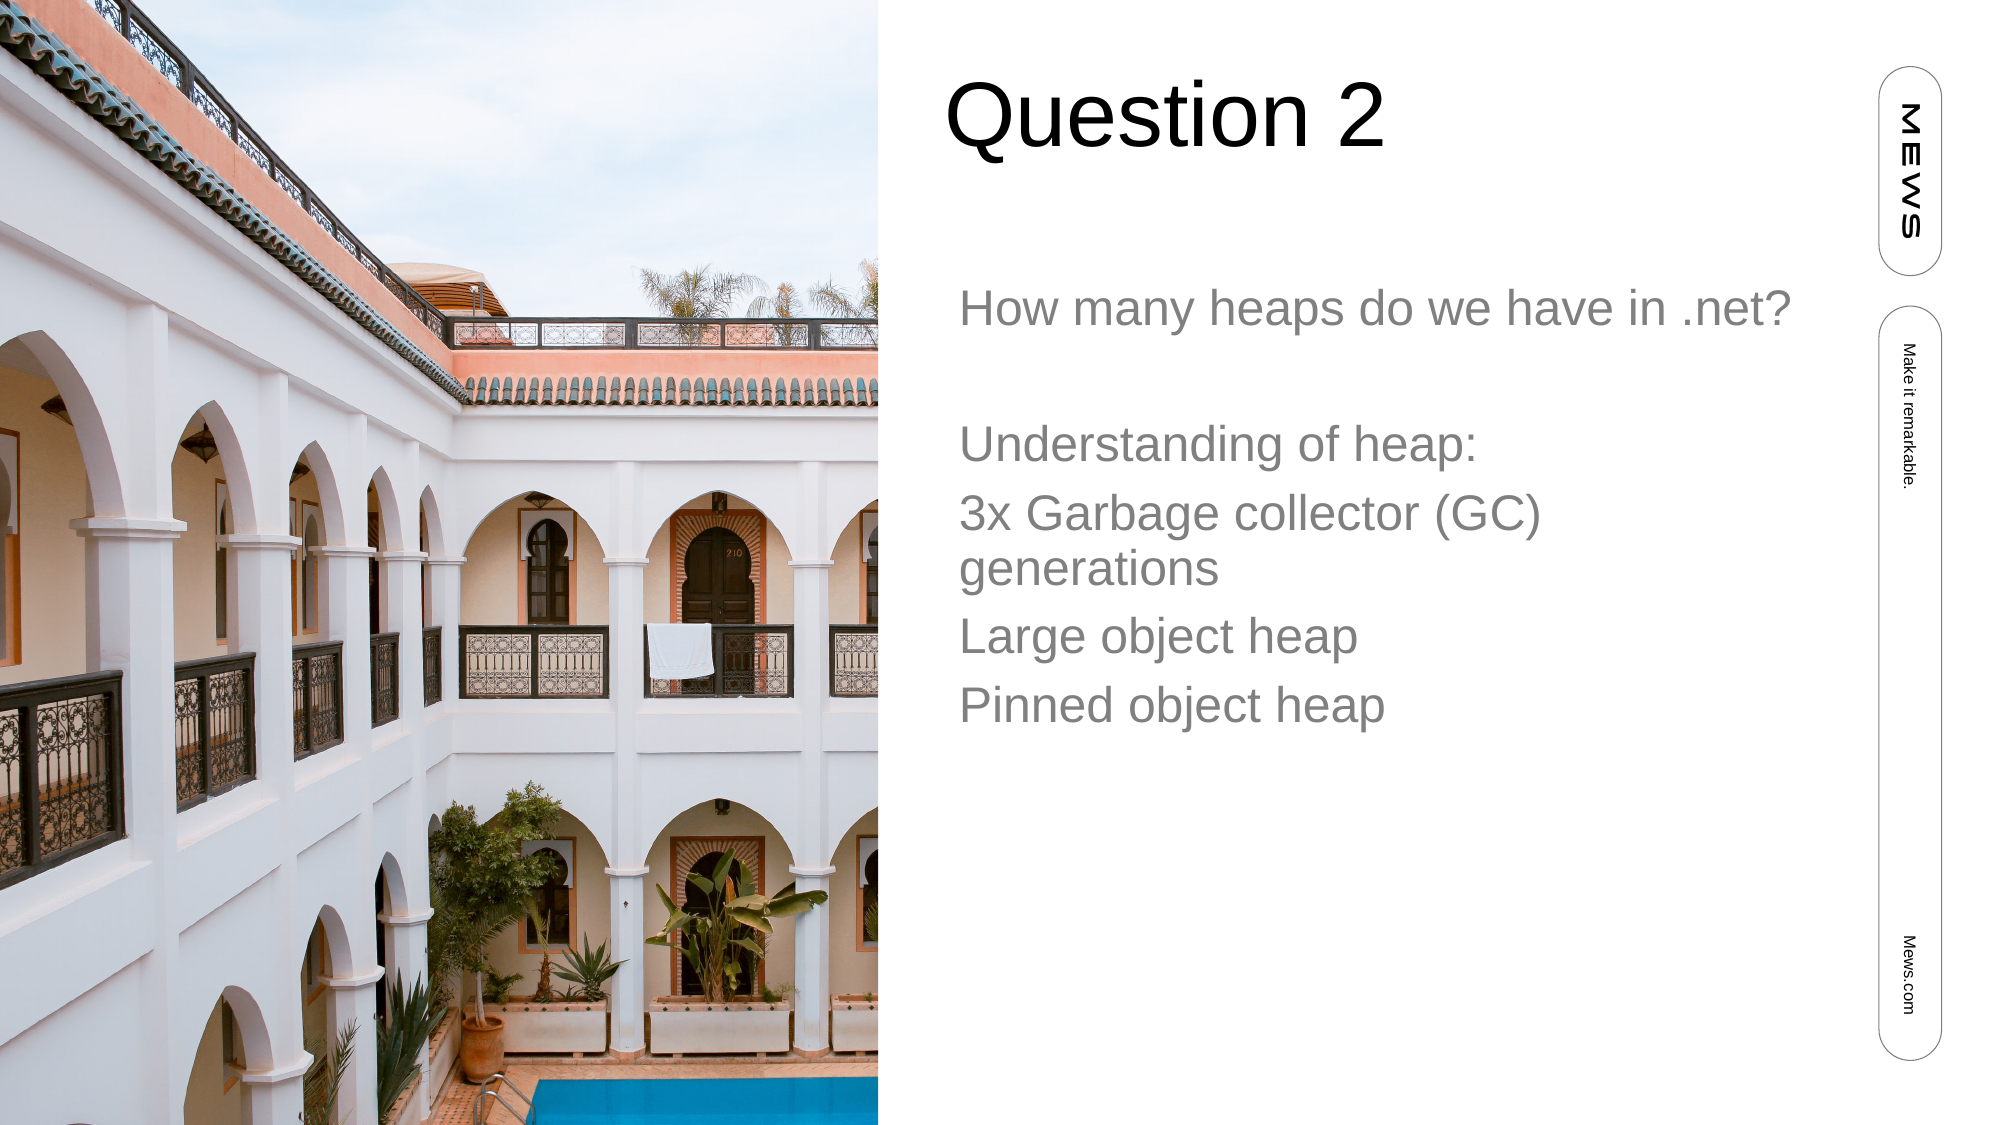

Question 2
How many heaps do we have in .net?

Understanding of heap:
3x Garbage collector (GC) generations
Large object heap
Pinned object heap